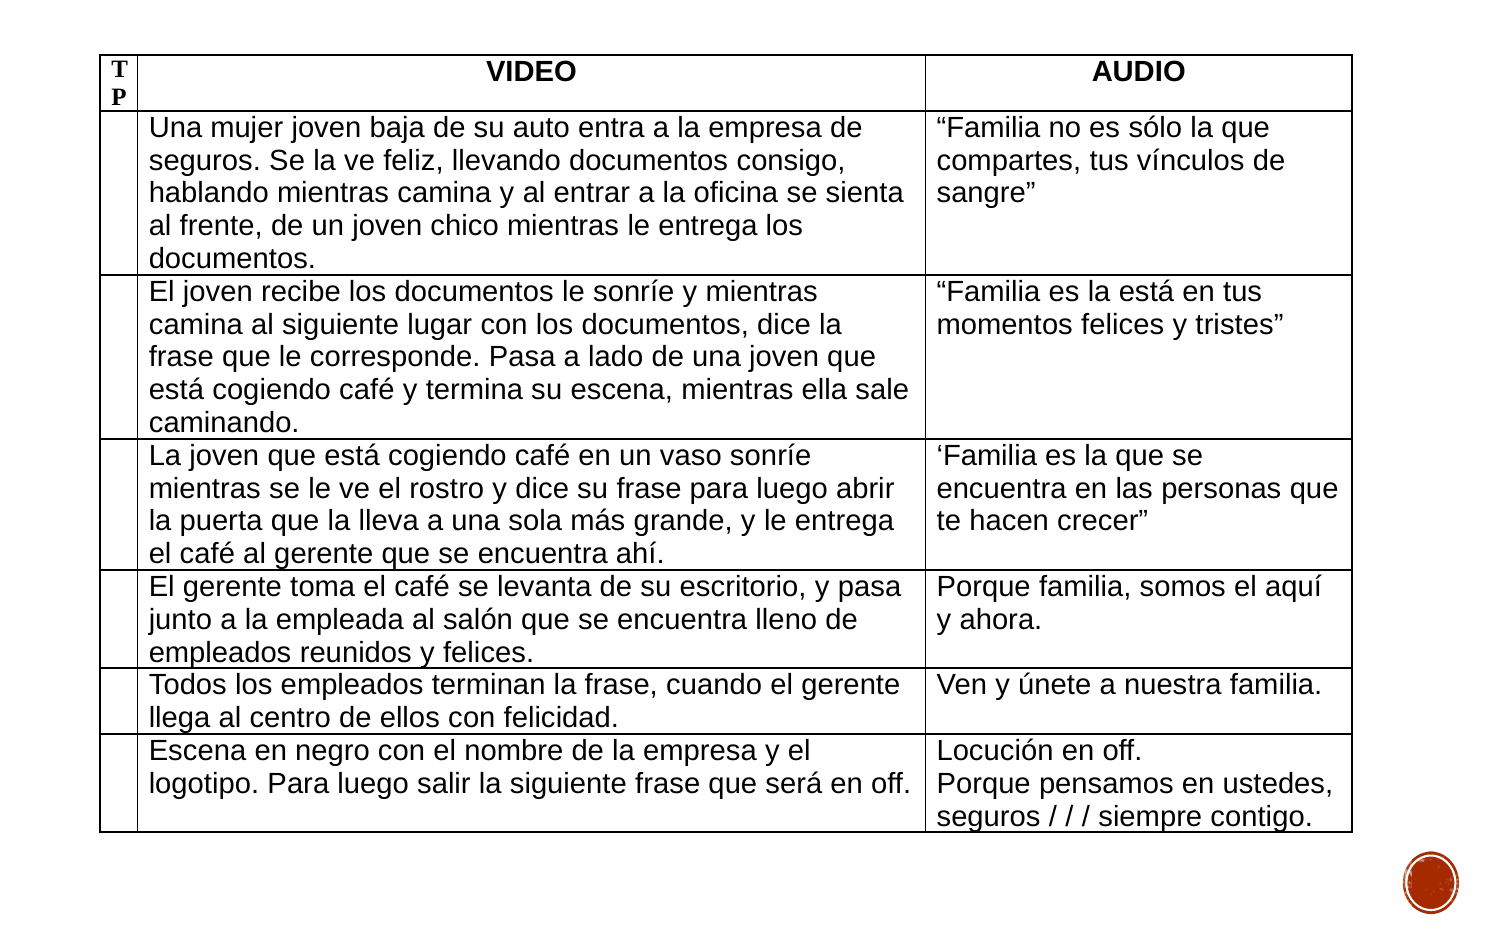

| TP | VIDEO | AUDIO |
| --- | --- | --- |
|  | Una mujer joven baja de su auto entra a la empresa de seguros. Se la ve feliz, llevando documentos consigo, hablando mientras camina y al entrar a la oficina se sienta al frente, de un joven chico mientras le entrega los documentos. | “Familia no es sólo la que compartes, tus vínculos de sangre” |
|  | El joven recibe los documentos le sonríe y mientras camina al siguiente lugar con los documentos, dice la frase que le corresponde. Pasa a lado de una joven que está cogiendo café y termina su escena, mientras ella sale caminando. | “Familia es la está en tus momentos felices y tristes” |
|  | La joven que está cogiendo café en un vaso sonríe mientras se le ve el rostro y dice su frase para luego abrir la puerta que la lleva a una sola más grande, y le entrega el café al gerente que se encuentra ahí. | ‘Familia es la que se encuentra en las personas que te hacen crecer” |
|  | El gerente toma el café se levanta de su escritorio, y pasa junto a la empleada al salón que se encuentra lleno de empleados reunidos y felices. | Porque familia, somos el aquí y ahora. |
|  | Todos los empleados terminan la frase, cuando el gerente llega al centro de ellos con felicidad. | Ven y únete a nuestra familia. |
|  | Escena en negro con el nombre de la empresa y el logotipo. Para luego salir la siguiente frase que será en off. | Locución en off. Porque pensamos en ustedes, seguros / / / siempre contigo. |